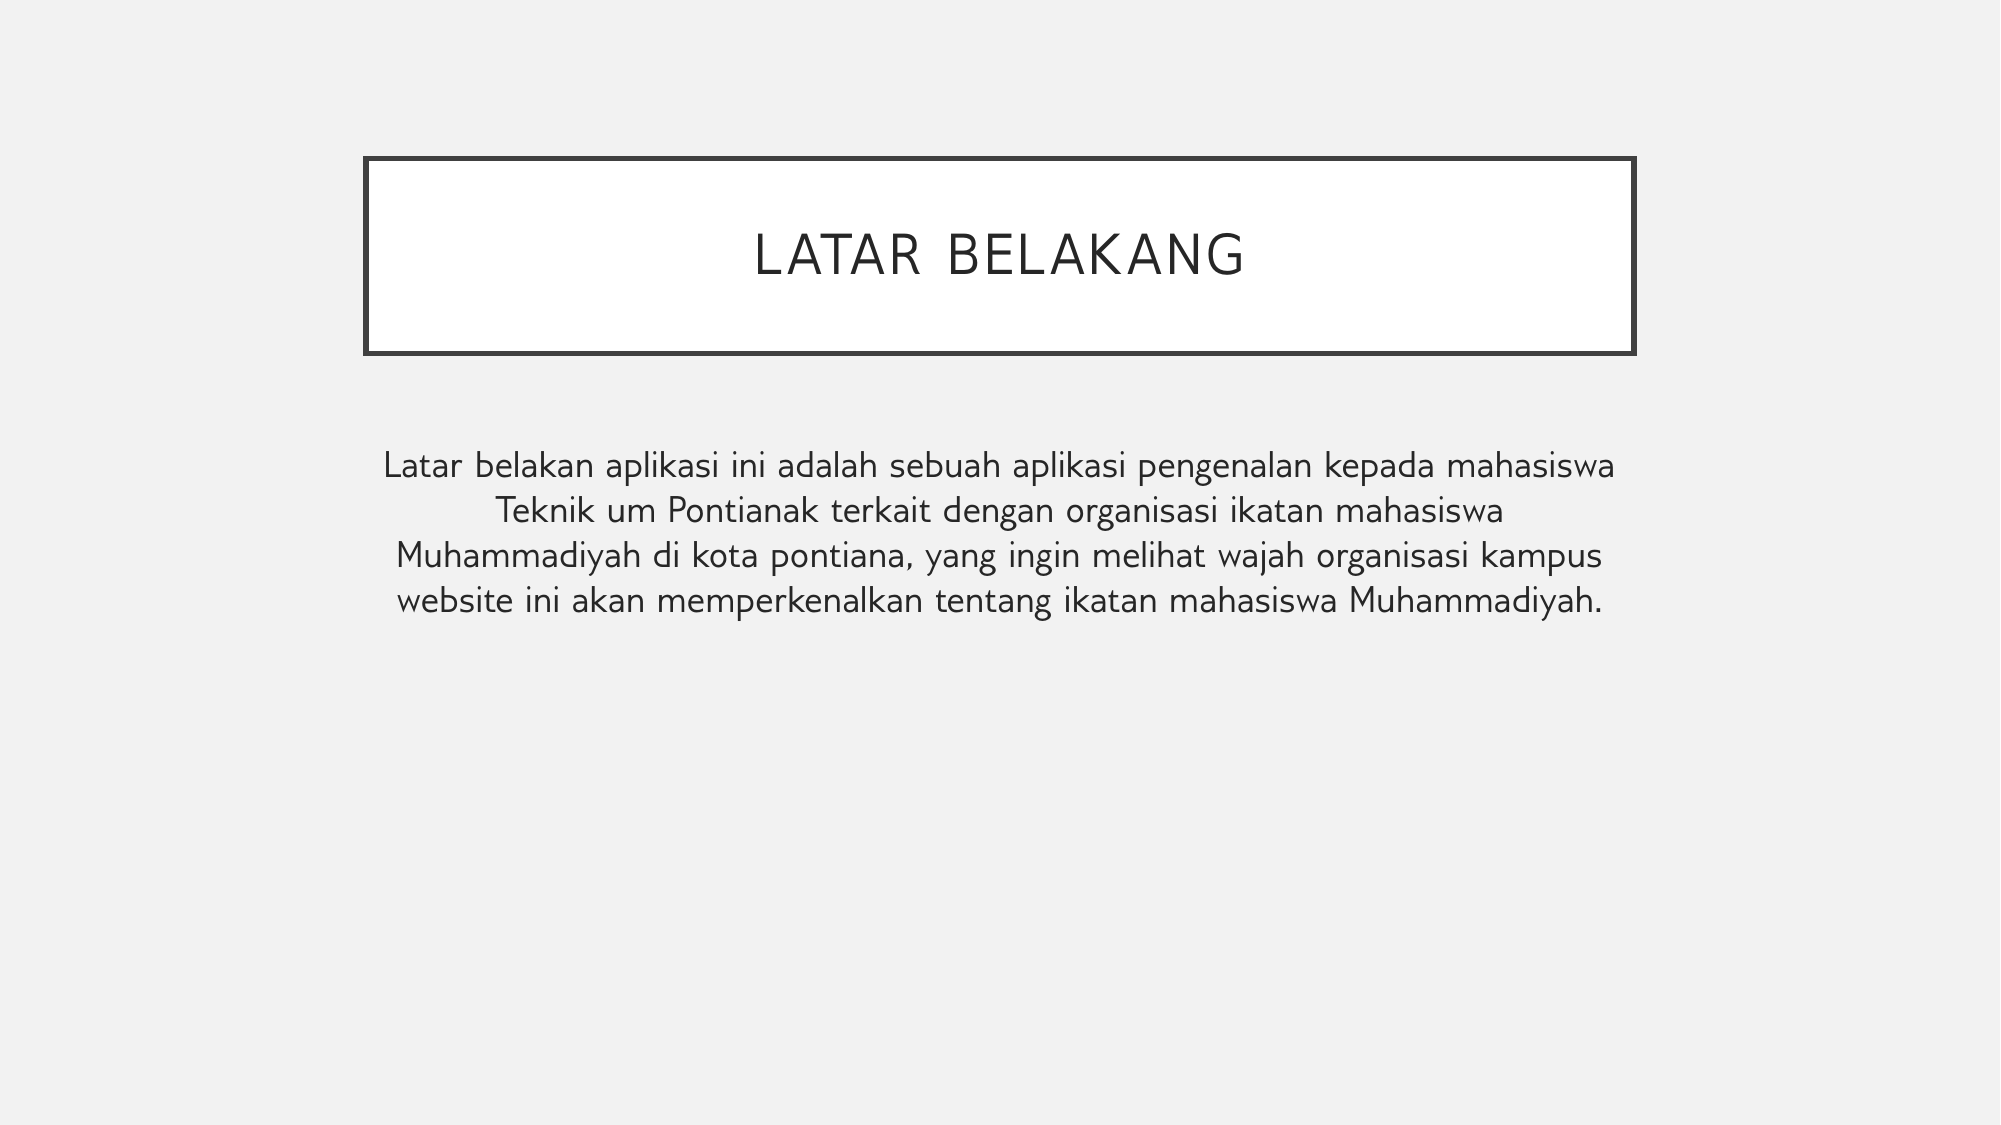

# LATAR BELAKANG
Latar belakan aplikasi ini adalah sebuah aplikasi pengenalan kepada mahasiswa Teknik um Pontianak terkait dengan organisasi ikatan mahasiswa Muhammadiyah di kota pontiana, yang ingin melihat wajah organisasi kampus website ini akan memperkenalkan tentang ikatan mahasiswa Muhammadiyah.